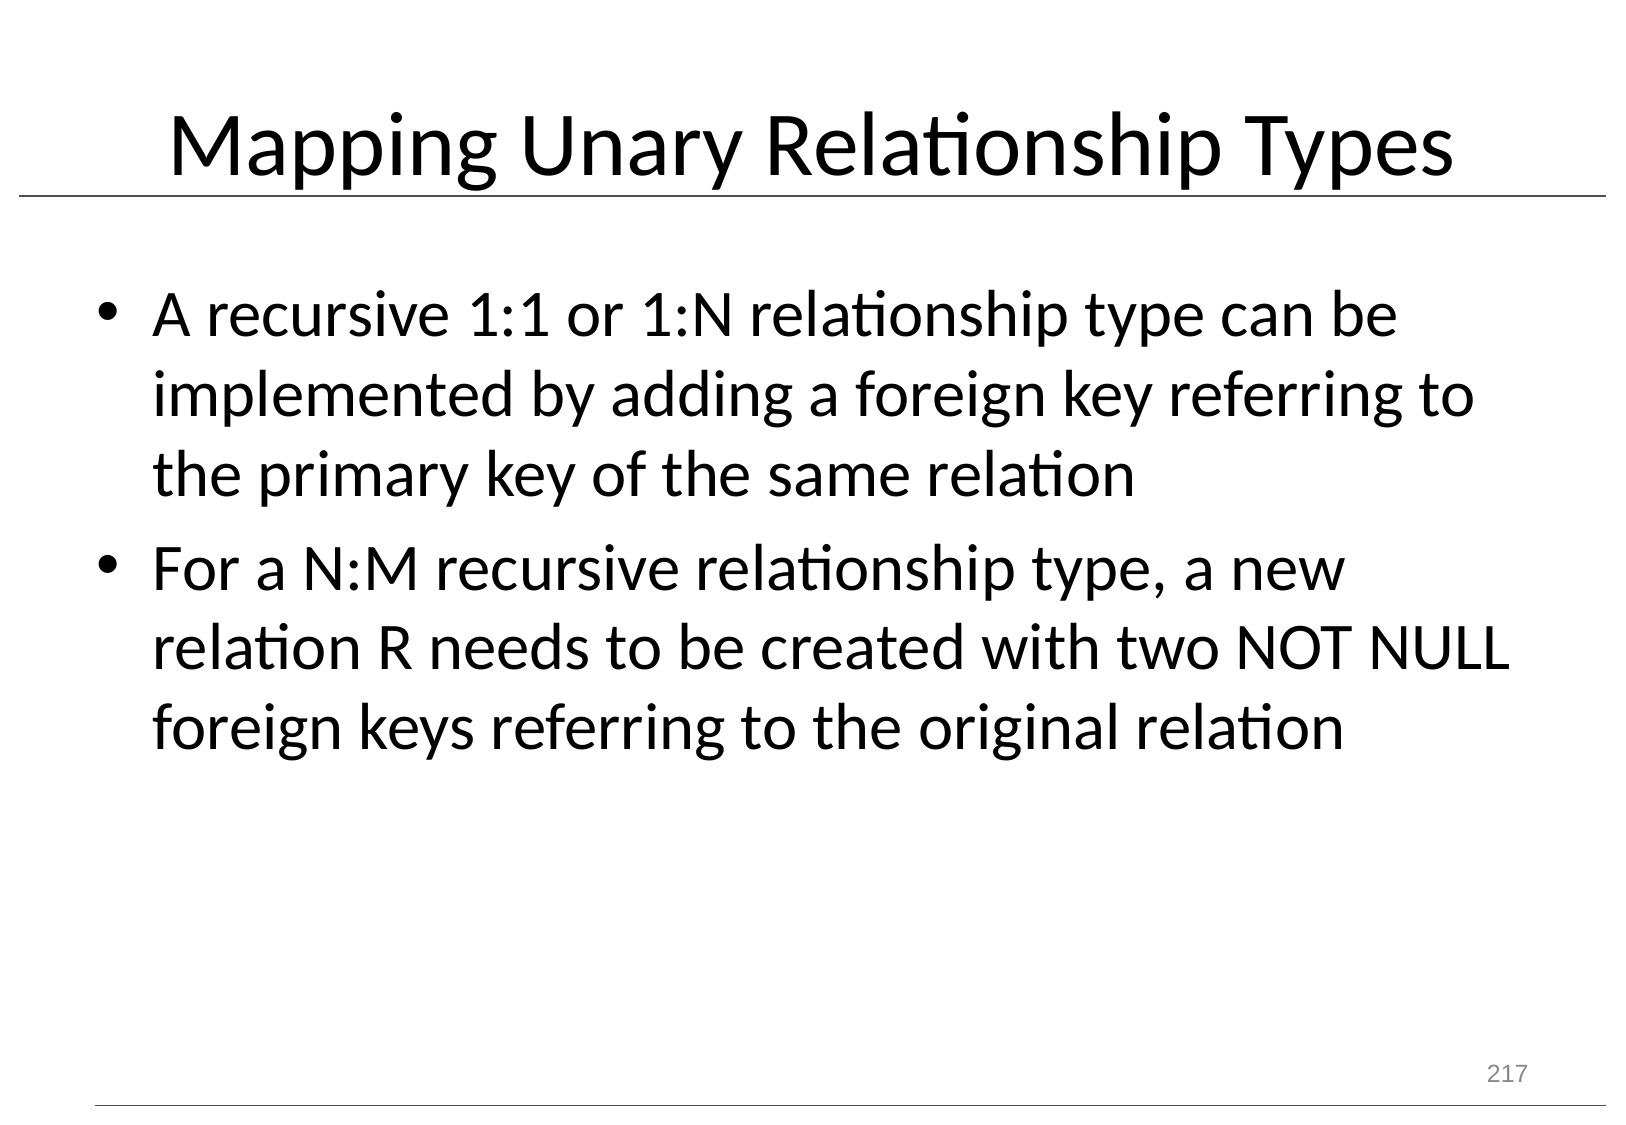

# Mapping Unary Relationship Types
A recursive 1:1 or 1:N relationship type can be implemented by adding a foreign key referring to the primary key of the same relation
For a N:M recursive relationship type, a new relation R needs to be created with two NOT NULL foreign keys referring to the original relation
217